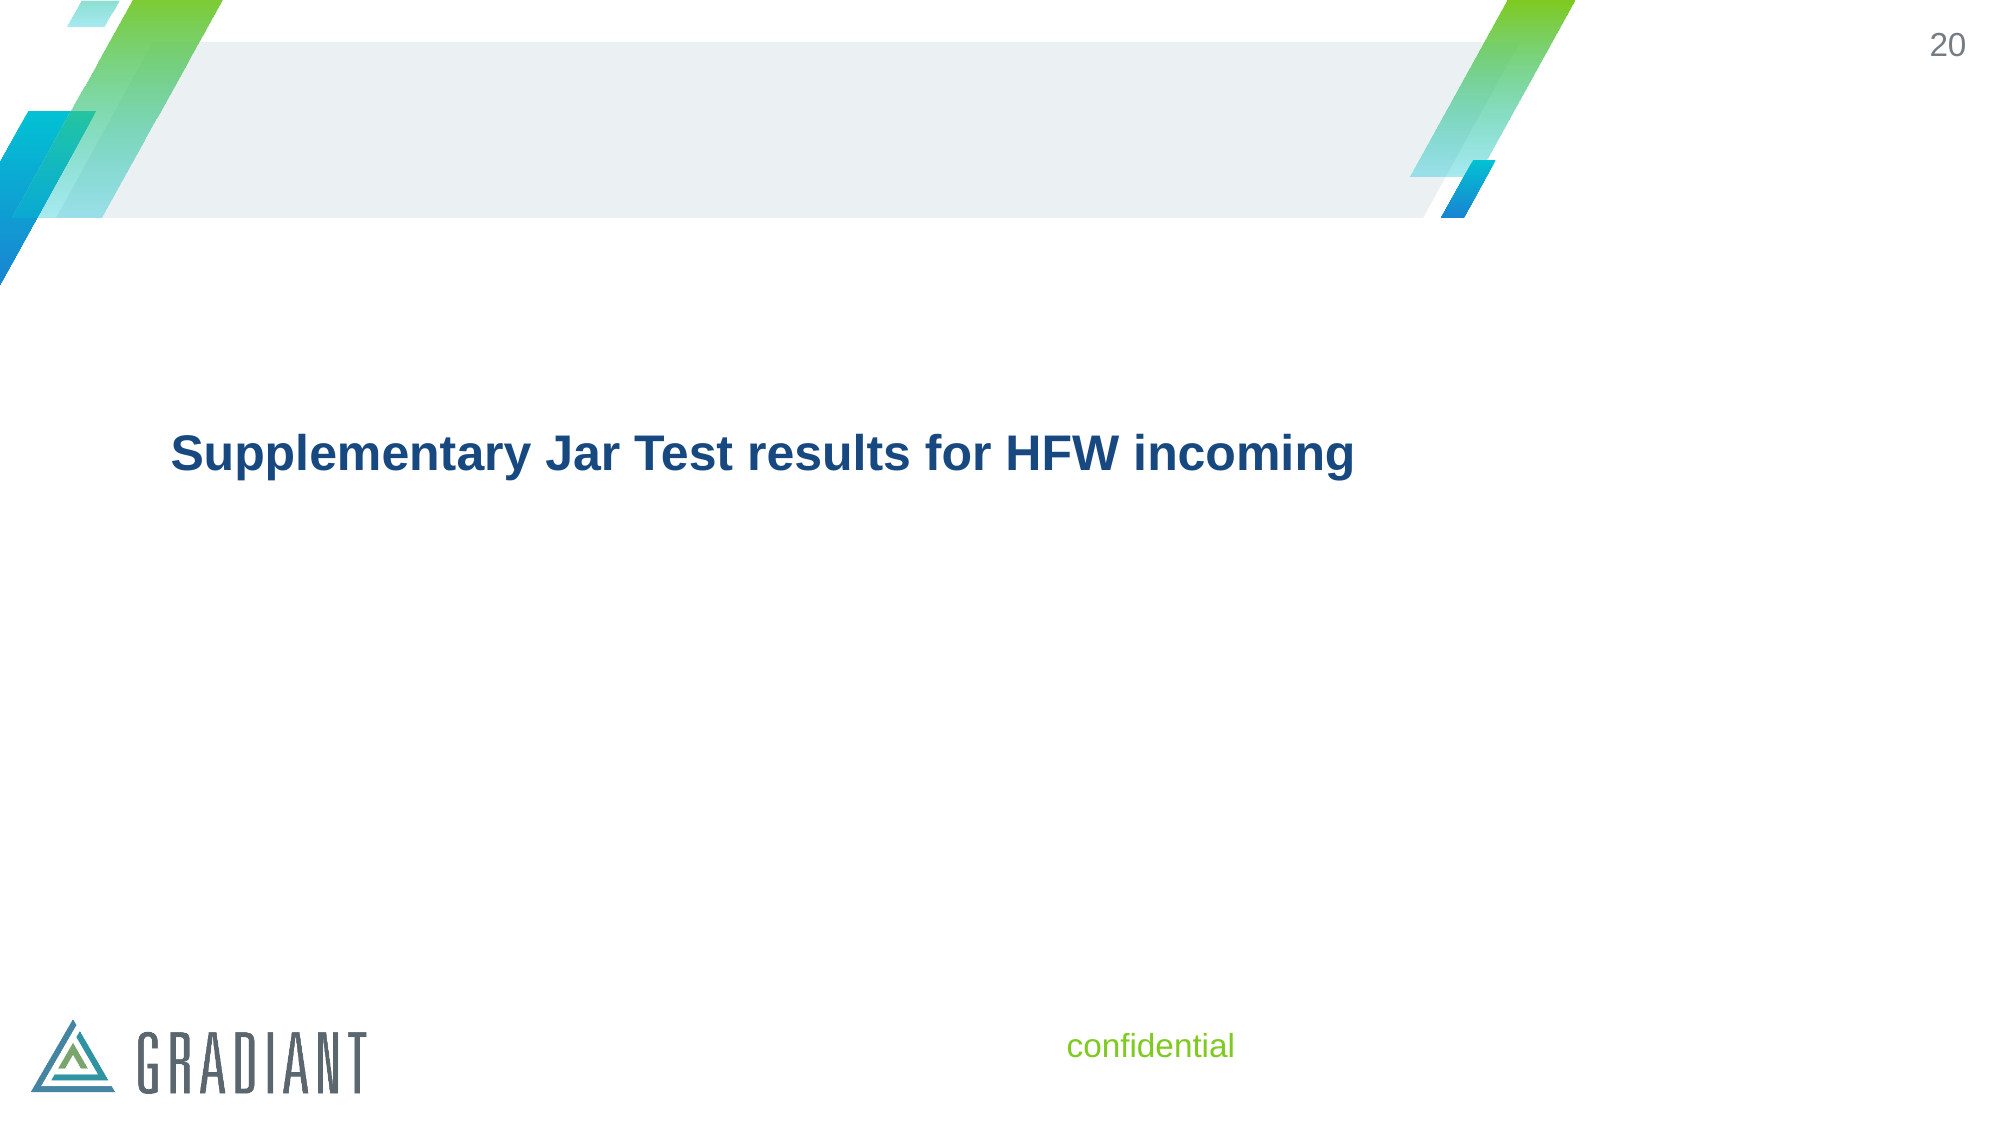

20
# Supplementary Jar Test results for HFW incoming